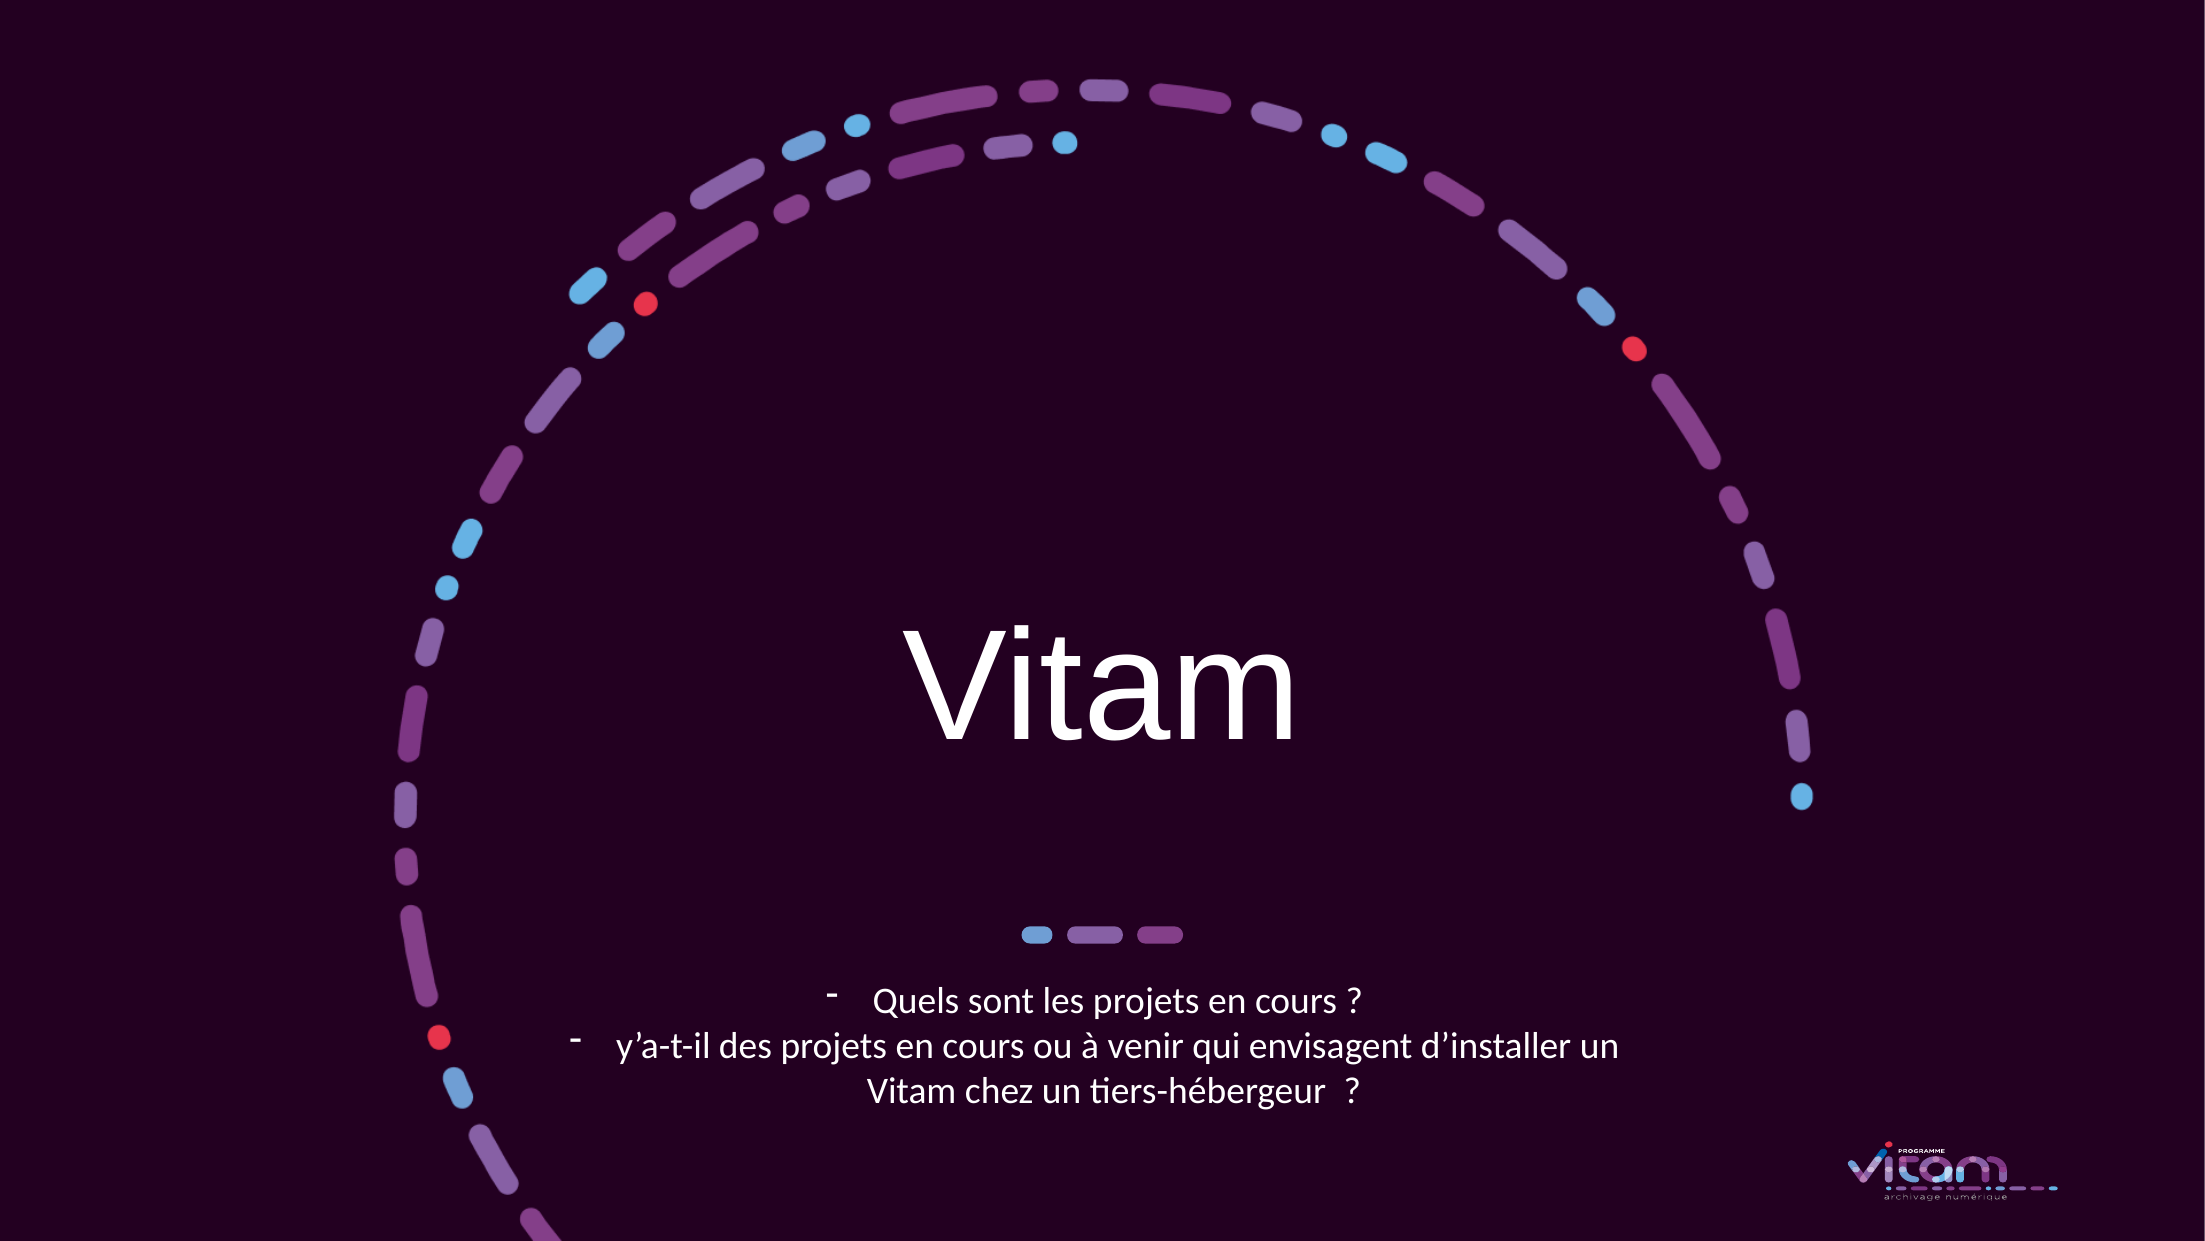

Vitam

Quels sont les projets en cours ?
y’a-t-il des projets en cours ou à venir qui envisagent d’installer un Vitam chez un tiers-hébergeur  ?